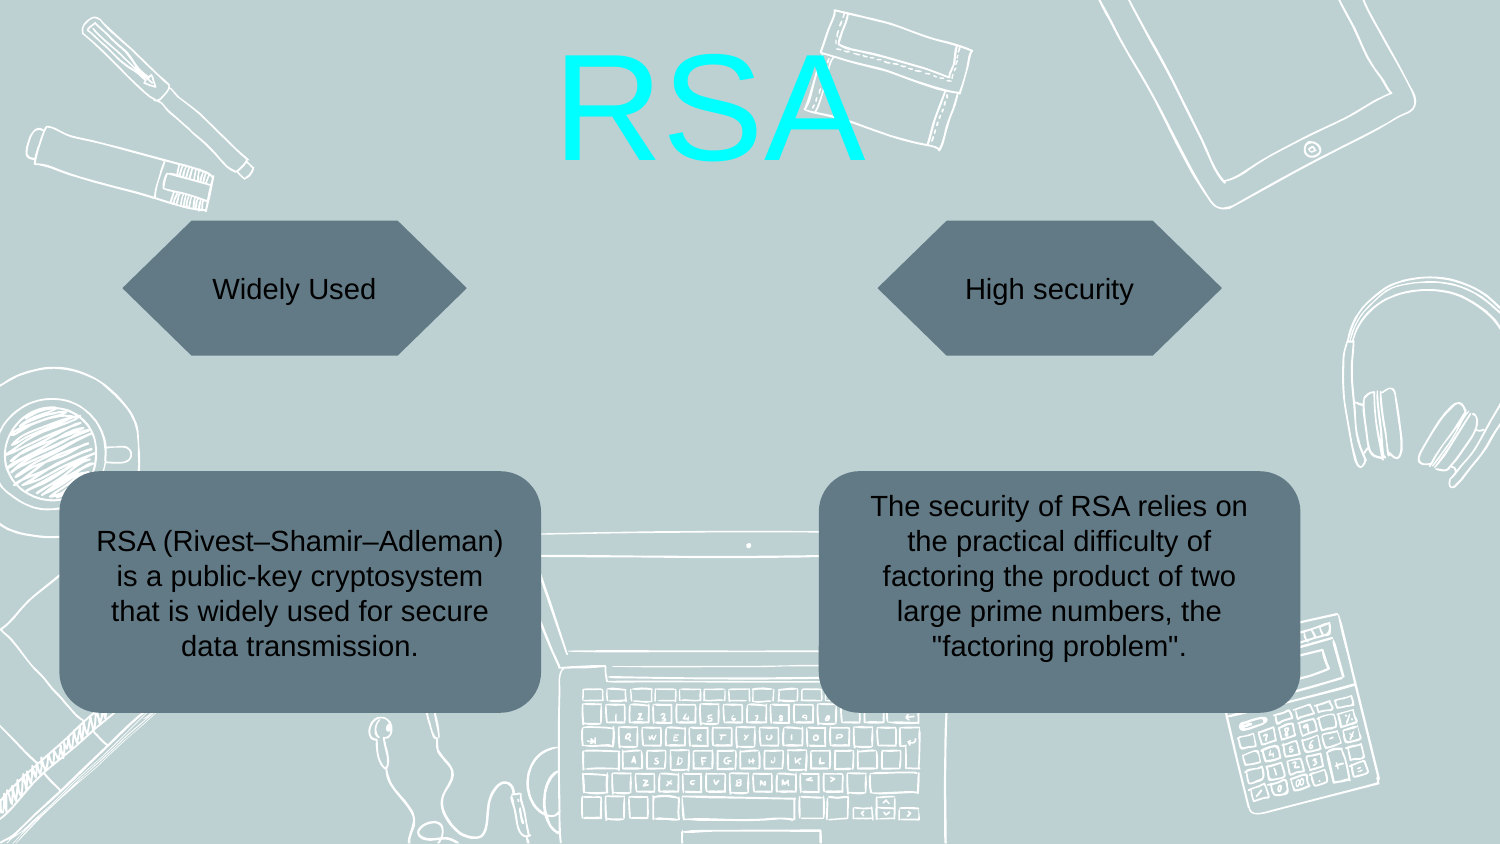

# RSA
Widely Used
High security
RSA (Rivest–Shamir–Adleman)
is a public-key cryptosystem
that is widely used for secure
data transmission.
The security of RSA relies on
the practical difficulty of
factoring the product of two
large prime numbers, the
"factoring problem".